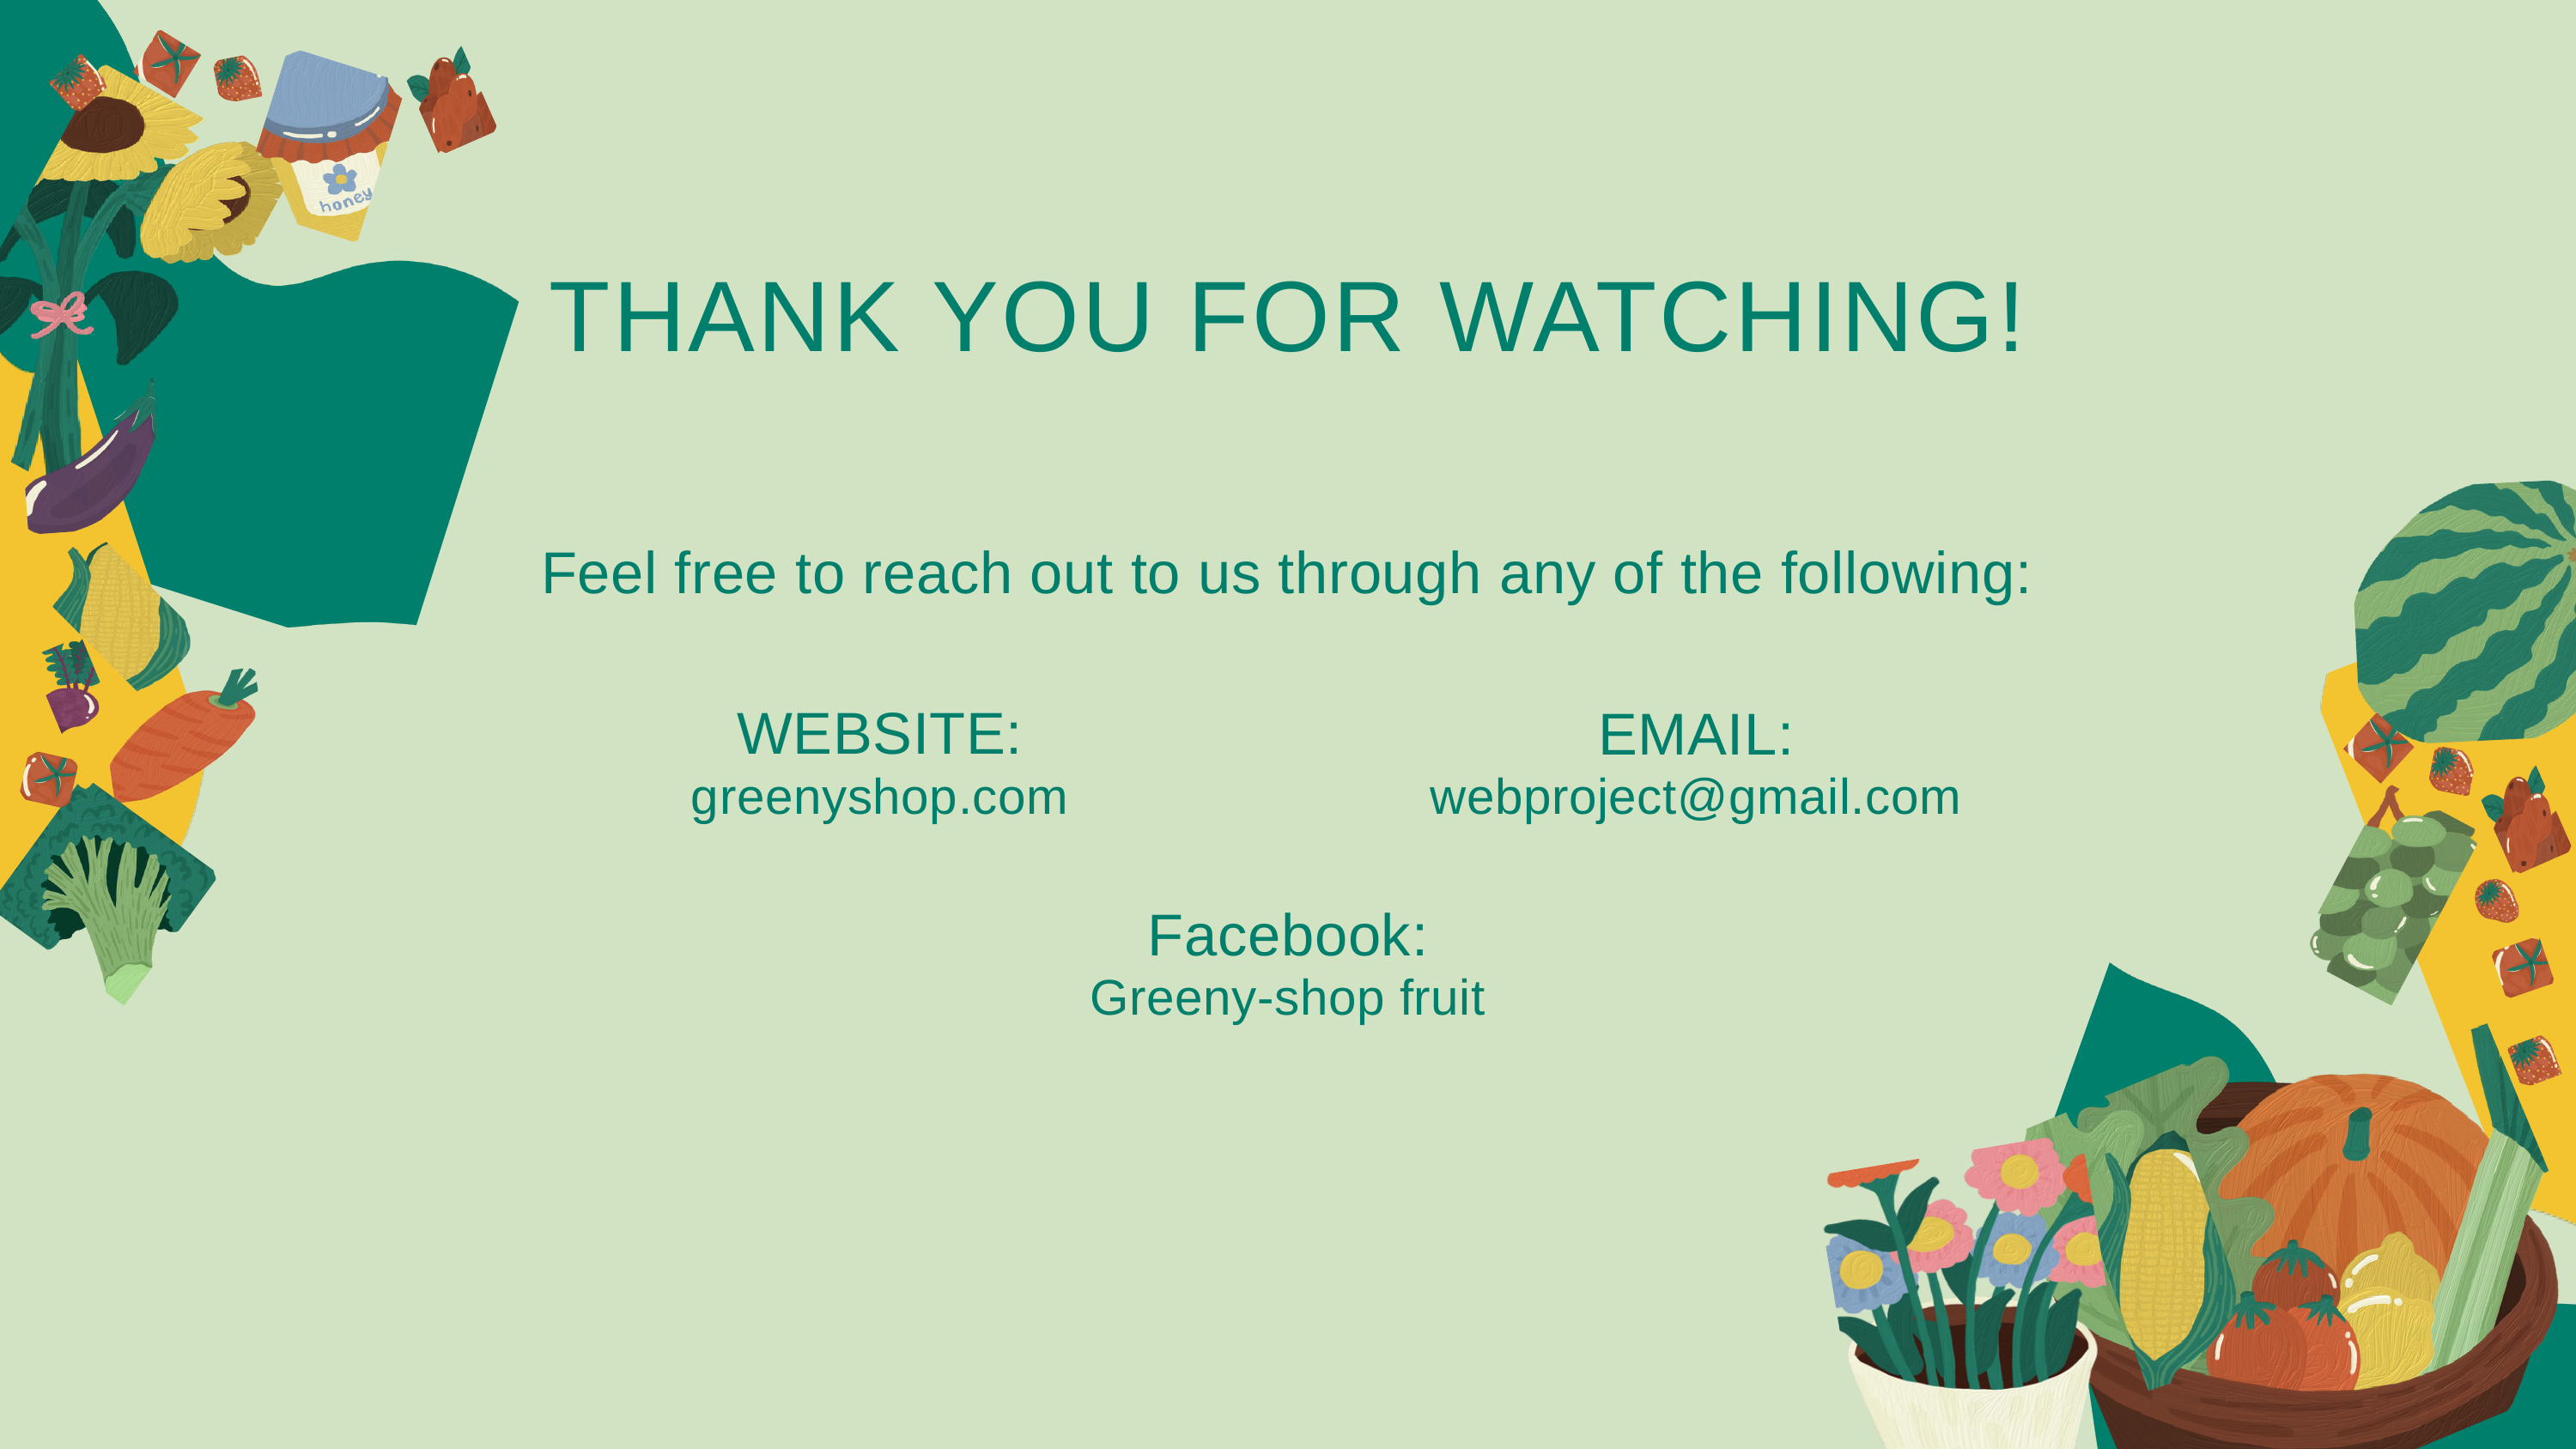

THANK YOU FOR WATCHING!

Feel free to reach out to us through any of the following:

WEBSITE:
EMAIL:

greenyshop.com
webproject@gmail.com

Facebook:

Greeny-shop fruit